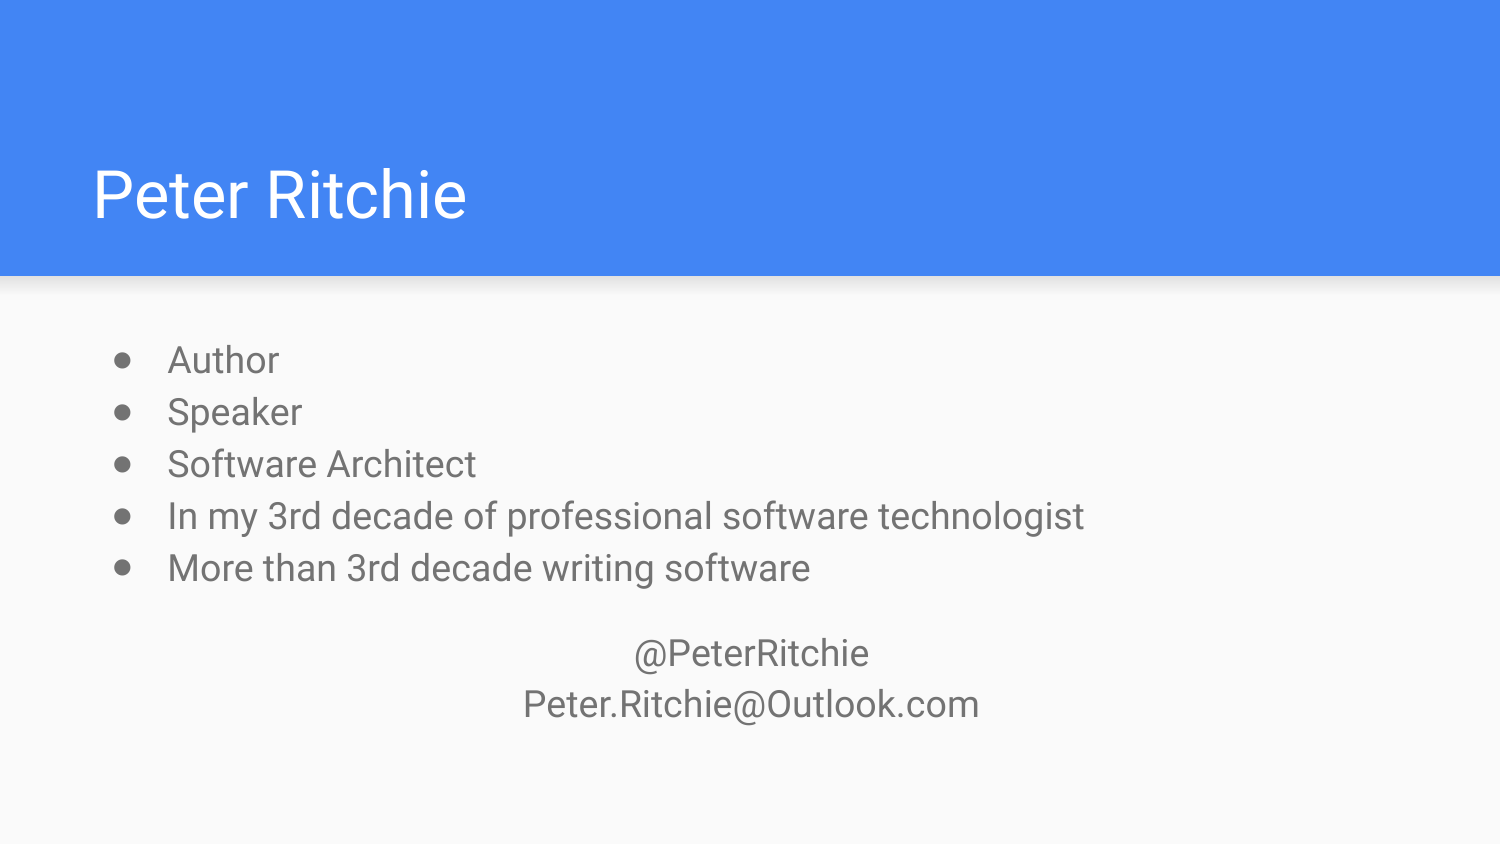

# Peter Ritchie
Author
Speaker
Software Architect
In my 3rd decade of professional software technologist
More than 3rd decade writing software
@PeterRitchie
Peter.Ritchie@Outlook.com